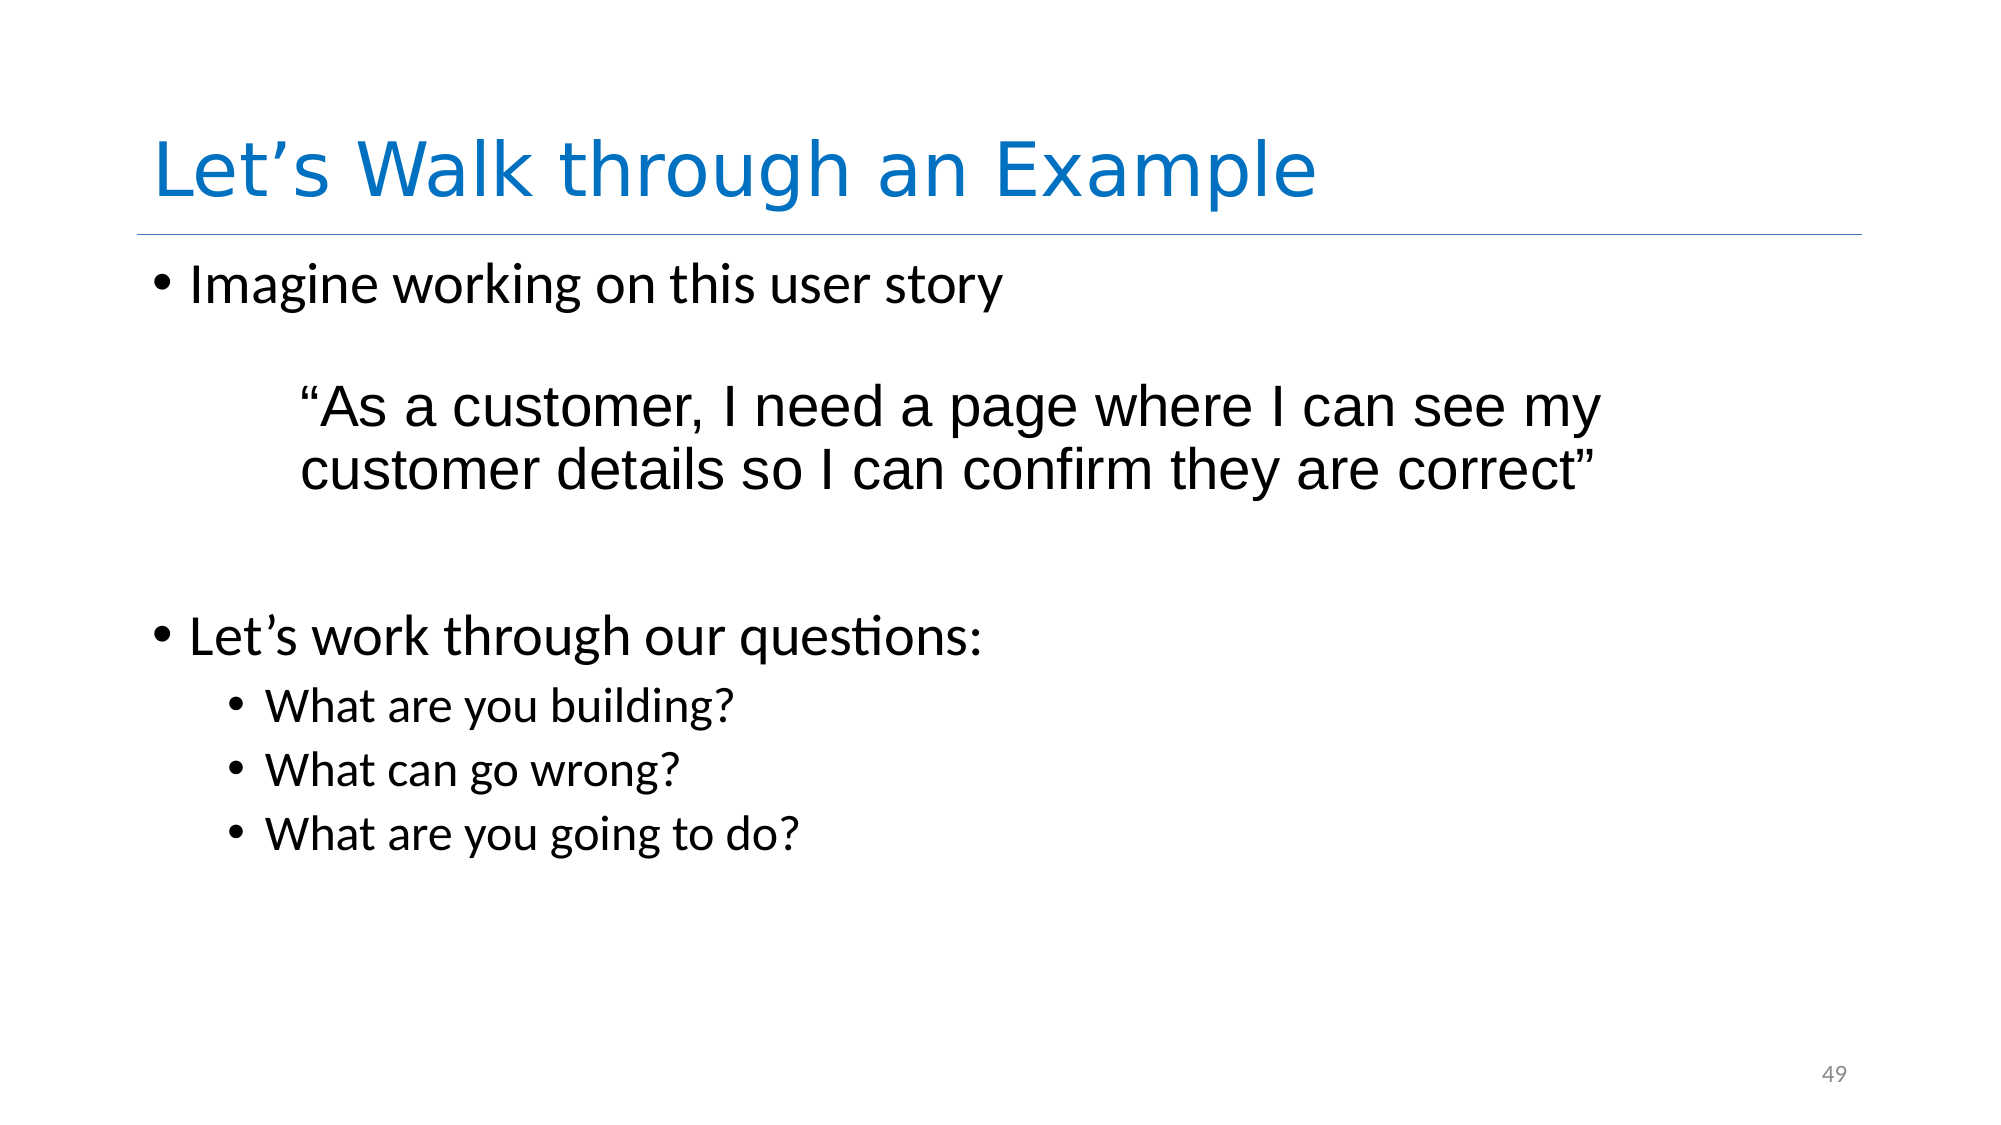

# Let’s Walk through an Example
Imagine working on this user story
“As a customer, I need a page where I can see my customer details so I can confirm they are correct”
Let’s work through our questions:
What are you building?
What can go wrong?
What are you going to do?
49